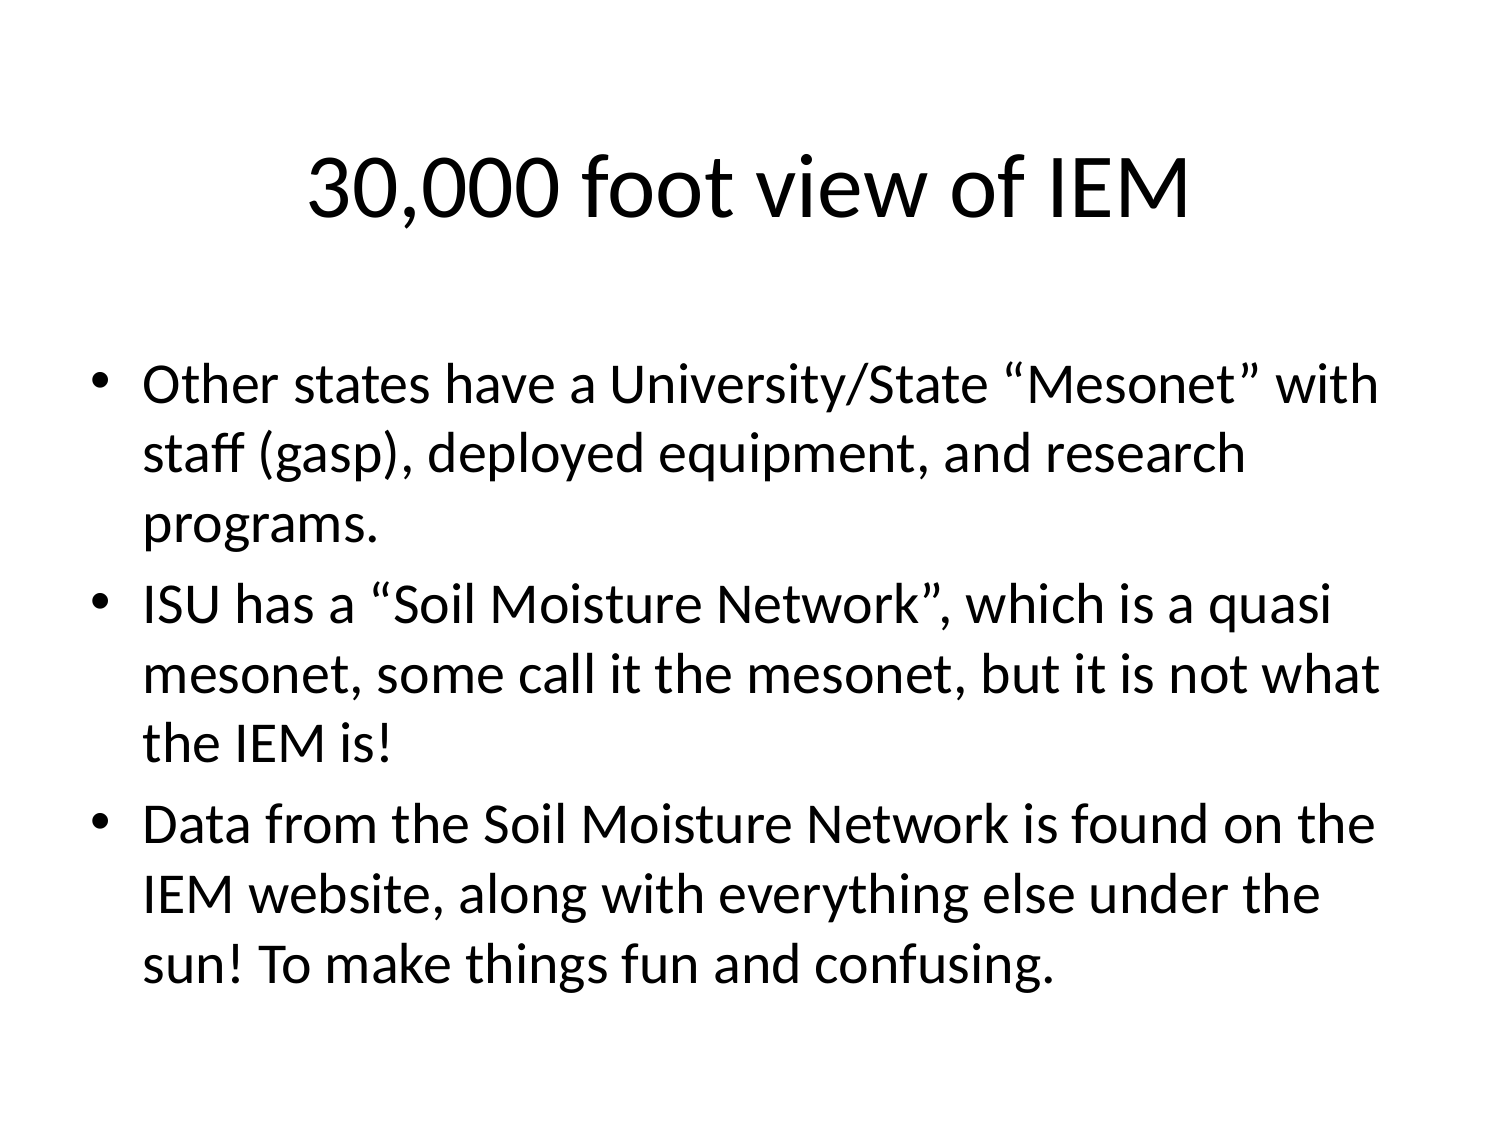

# 30,000 foot view of IEM
Other states have a University/State “Mesonet” with staff (gasp), deployed equipment, and research programs.
ISU has a “Soil Moisture Network”, which is a quasi mesonet, some call it the mesonet, but it is not what the IEM is!
Data from the Soil Moisture Network is found on the IEM website, along with everything else under the sun! To make things fun and confusing.